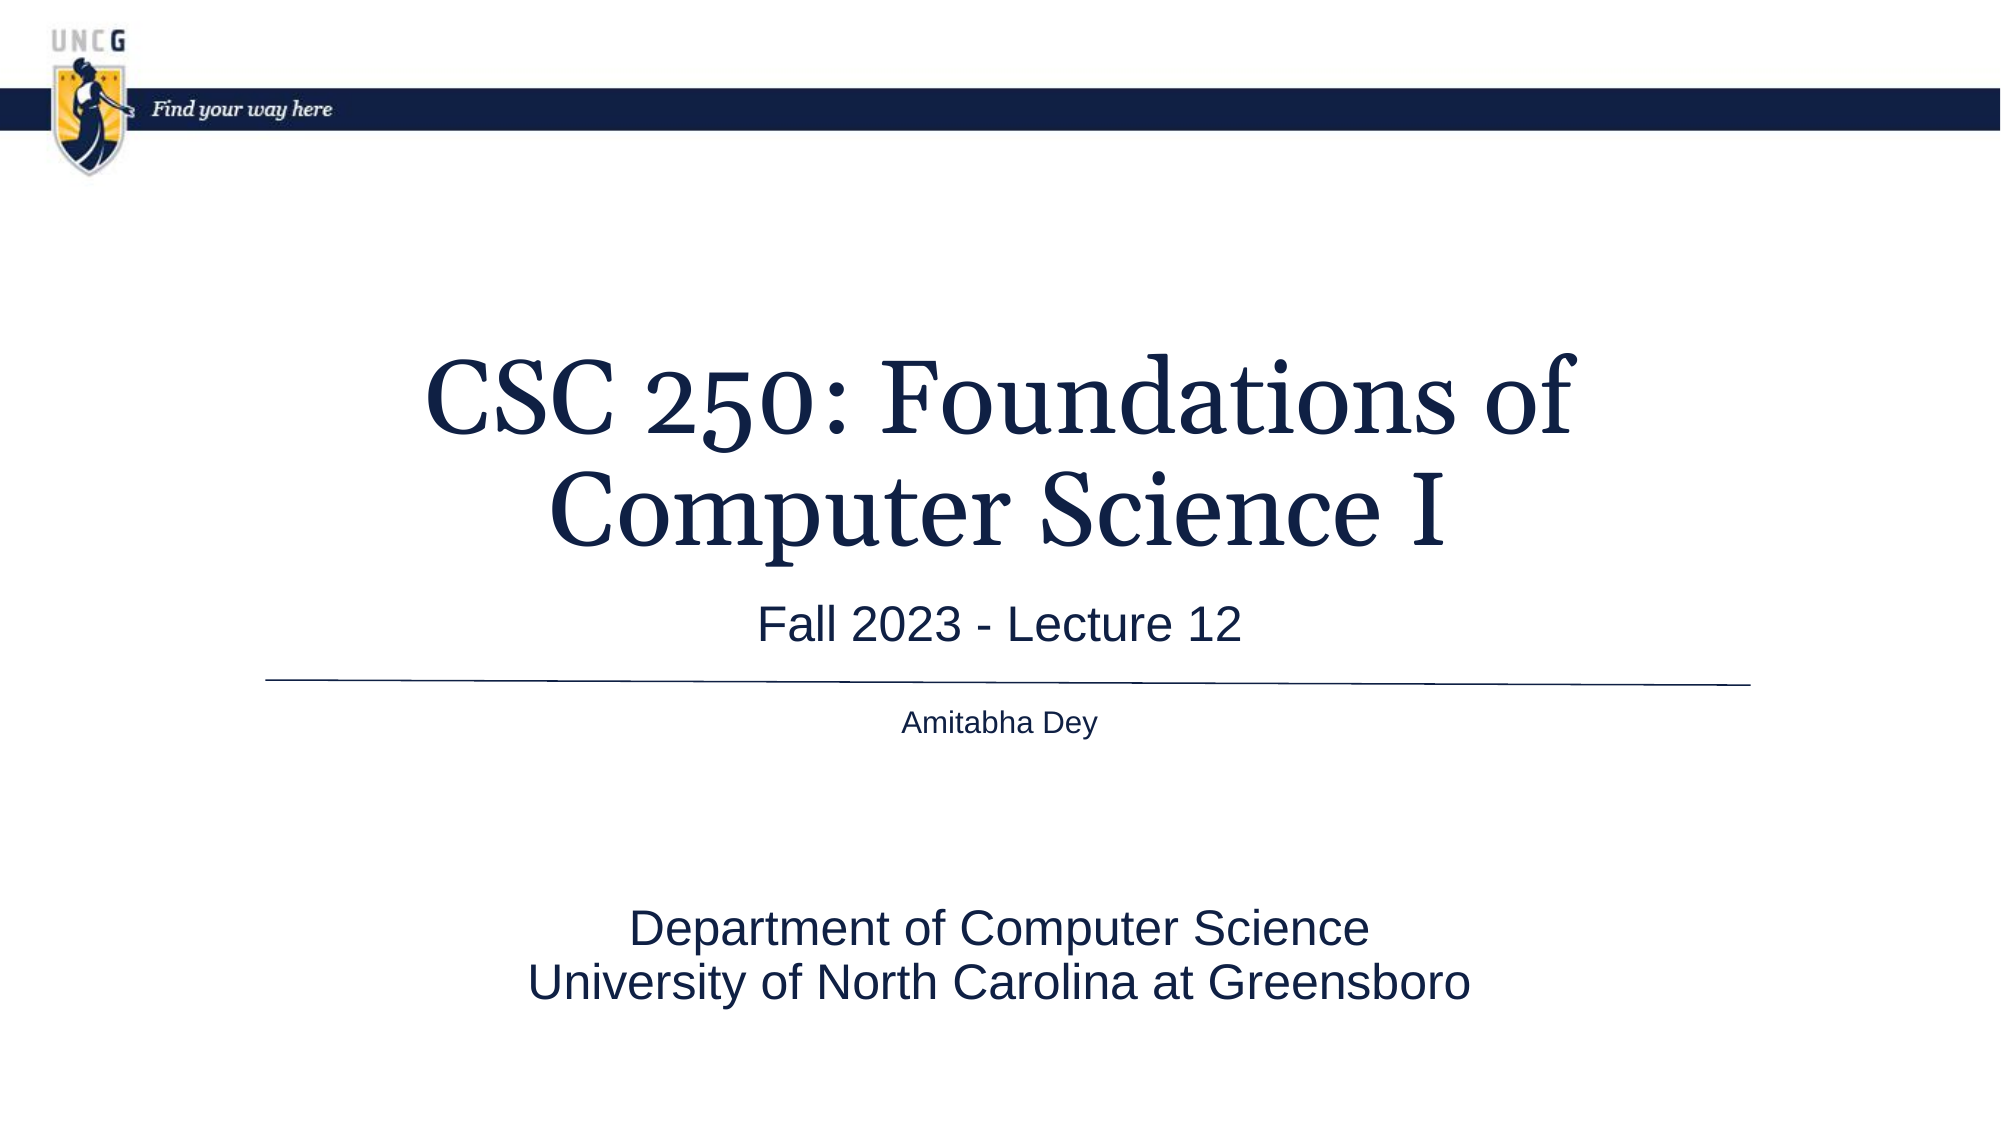

# CSC 250: Foundations of Computer Science I
Fall 2023 - Lecture 12

Amitabha Dey

Department of Computer Science
University of North Carolina at Greensboro